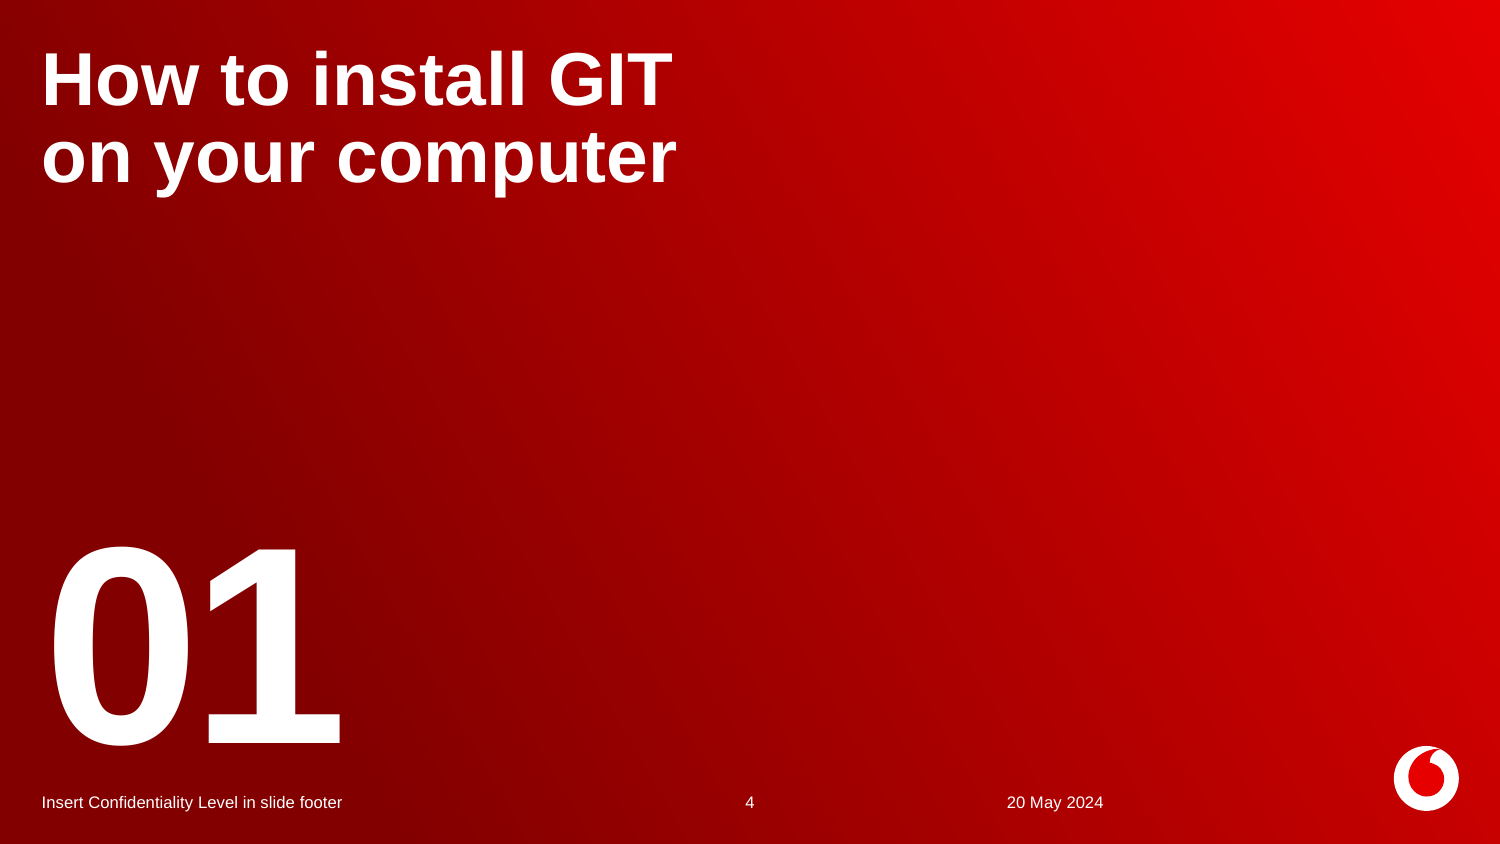

# How to install GIT on your computer
01
Insert Confidentiality Level in slide footer
20 May 2024
4